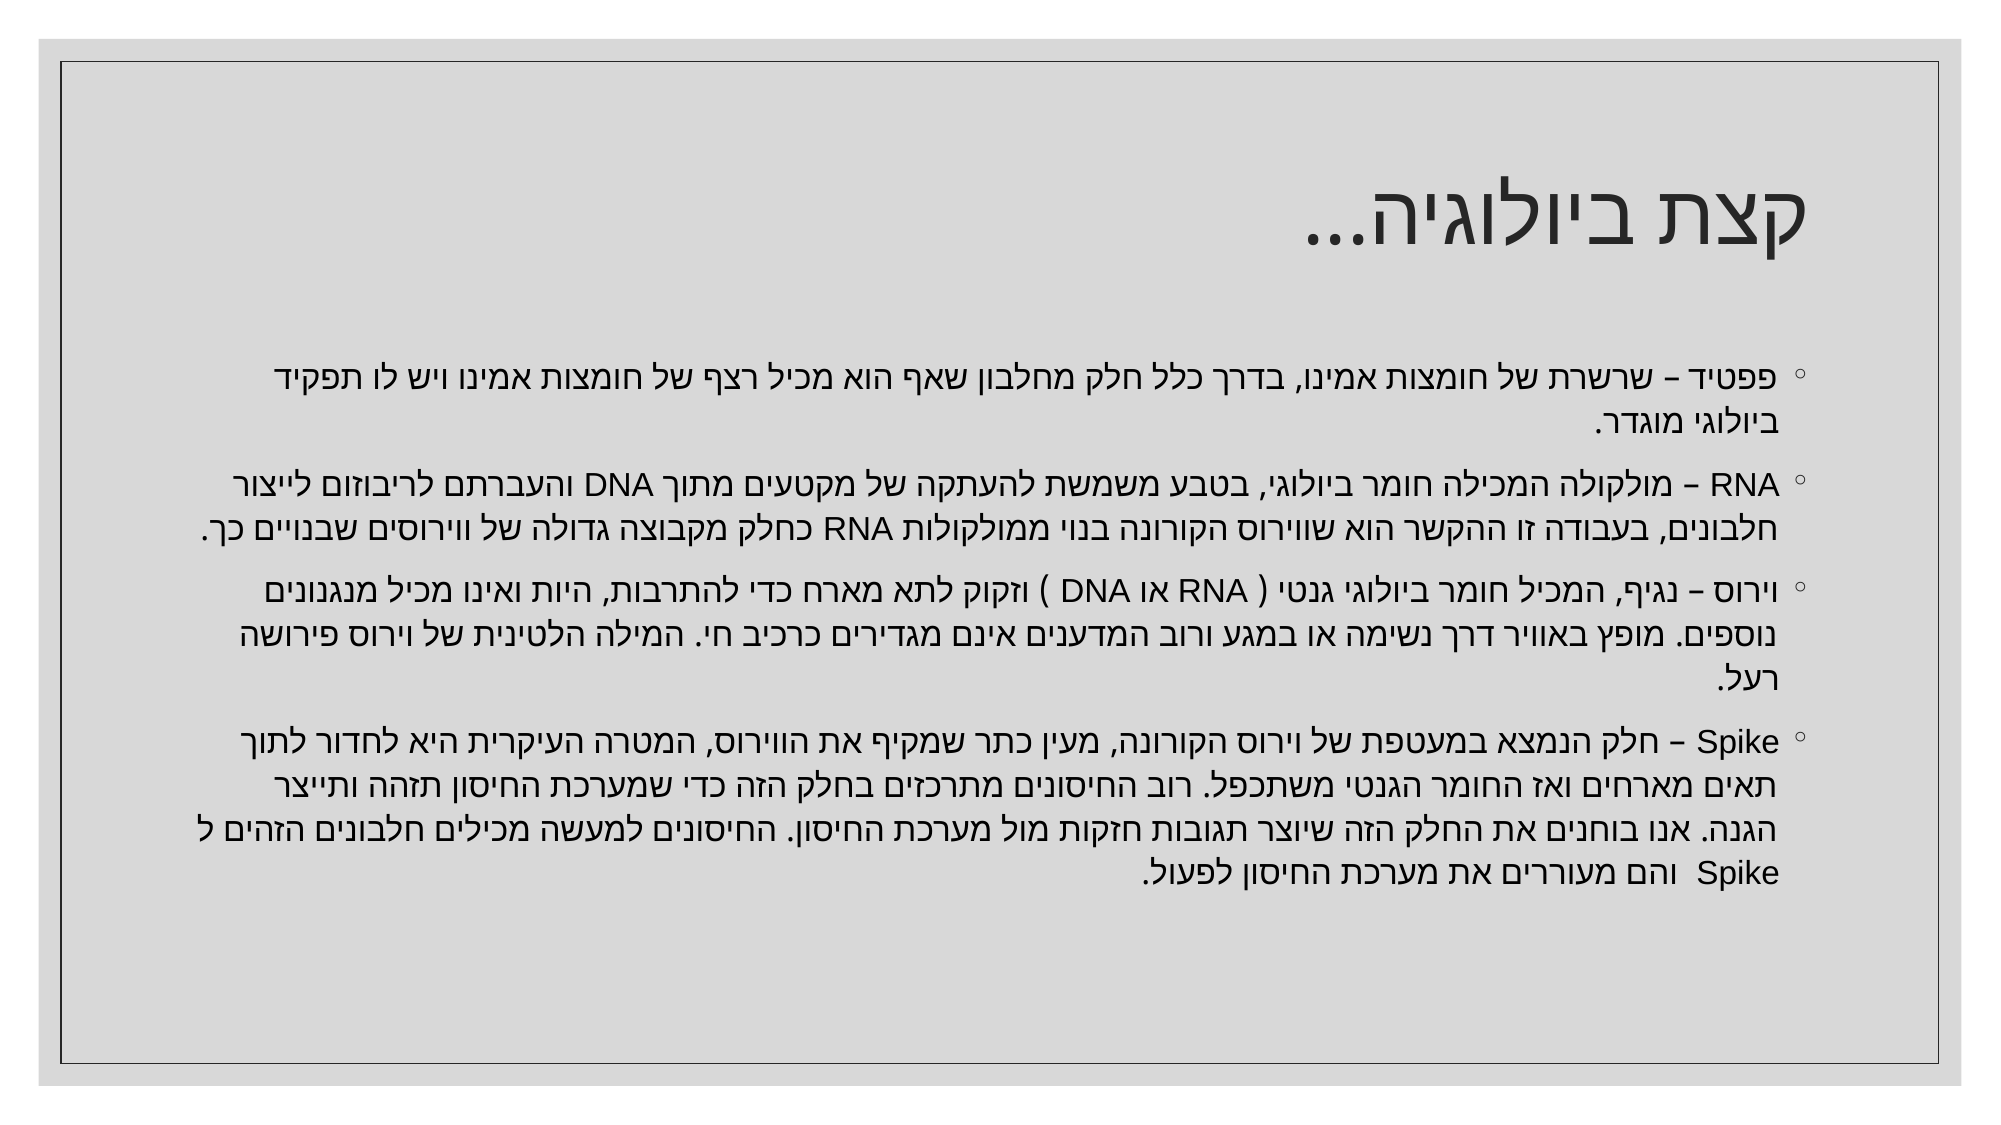

# קצת ביולוגיה...
פפטיד – שרשרת של חומצות אמינו, בדרך כלל חלק מחלבון שאף הוא מכיל רצף של חומצות אמינו ויש לו תפקיד ביולוגי מוגדר.
RNA – מולקולה המכילה חומר ביולוגי, בטבע משמשת להעתקה של מקטעים מתוך DNA והעברתם לריבוזום לייצור חלבונים, בעבודה זו ההקשר הוא שווירוס הקורונה בנוי ממולקולות RNA כחלק מקבוצה גדולה של ווירוסים שבנויים כך.
וירוס – נגיף, המכיל חומר ביולוגי גנטי ( RNA או DNA ) וזקוק לתא מארח כדי להתרבות, היות ואינו מכיל מנגנונים נוספים. מופץ באוויר דרך נשימה או במגע ורוב המדענים אינם מגדירים כרכיב חי. המילה הלטינית של וירוס פירושה רעל.
Spike – חלק הנמצא במעטפת של וירוס הקורונה, מעין כתר שמקיף את הווירוס, המטרה העיקרית היא לחדור לתוך תאים מארחים ואז החומר הגנטי משתכפל. רוב החיסונים מתרכזים בחלק הזה כדי שמערכת החיסון תזהה ותייצר הגנה. אנו בוחנים את החלק הזה שיוצר תגובות חזקות מול מערכת החיסון. החיסונים למעשה מכילים חלבונים הזהים ל Spike  והם מעוררים את מערכת החיסון לפעול.